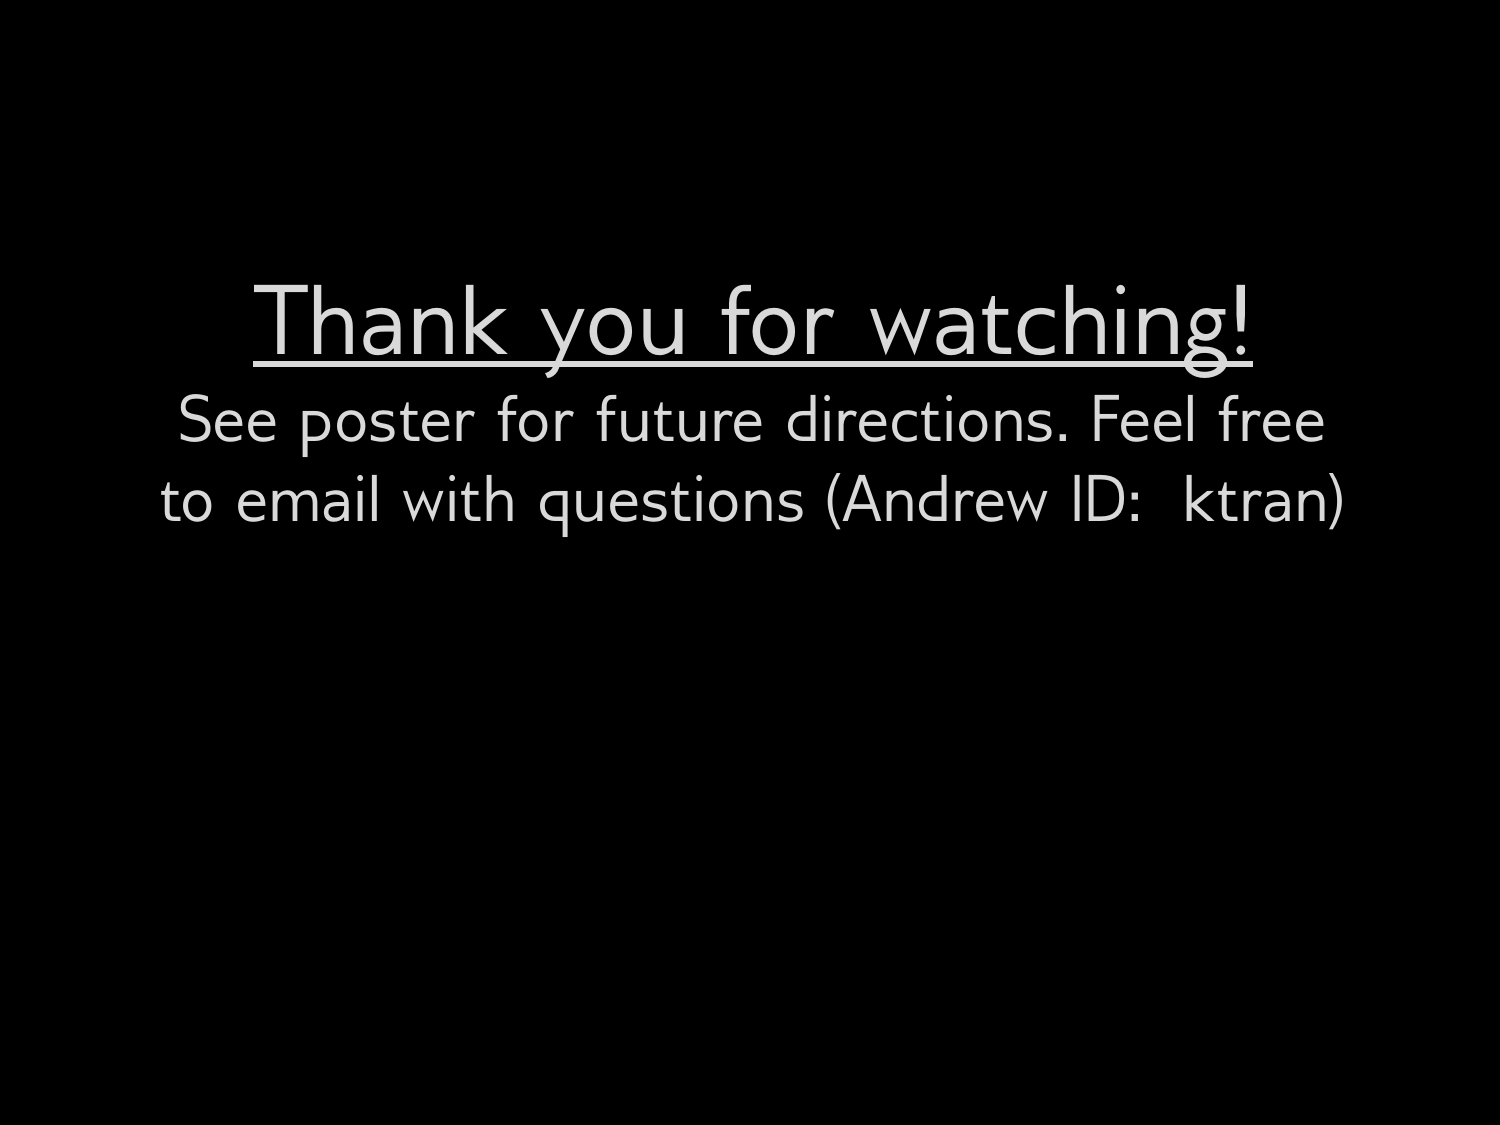

Thank you for watching!
See poster for future directions. Feel free to email with questions (Andrew ID:  ktran)